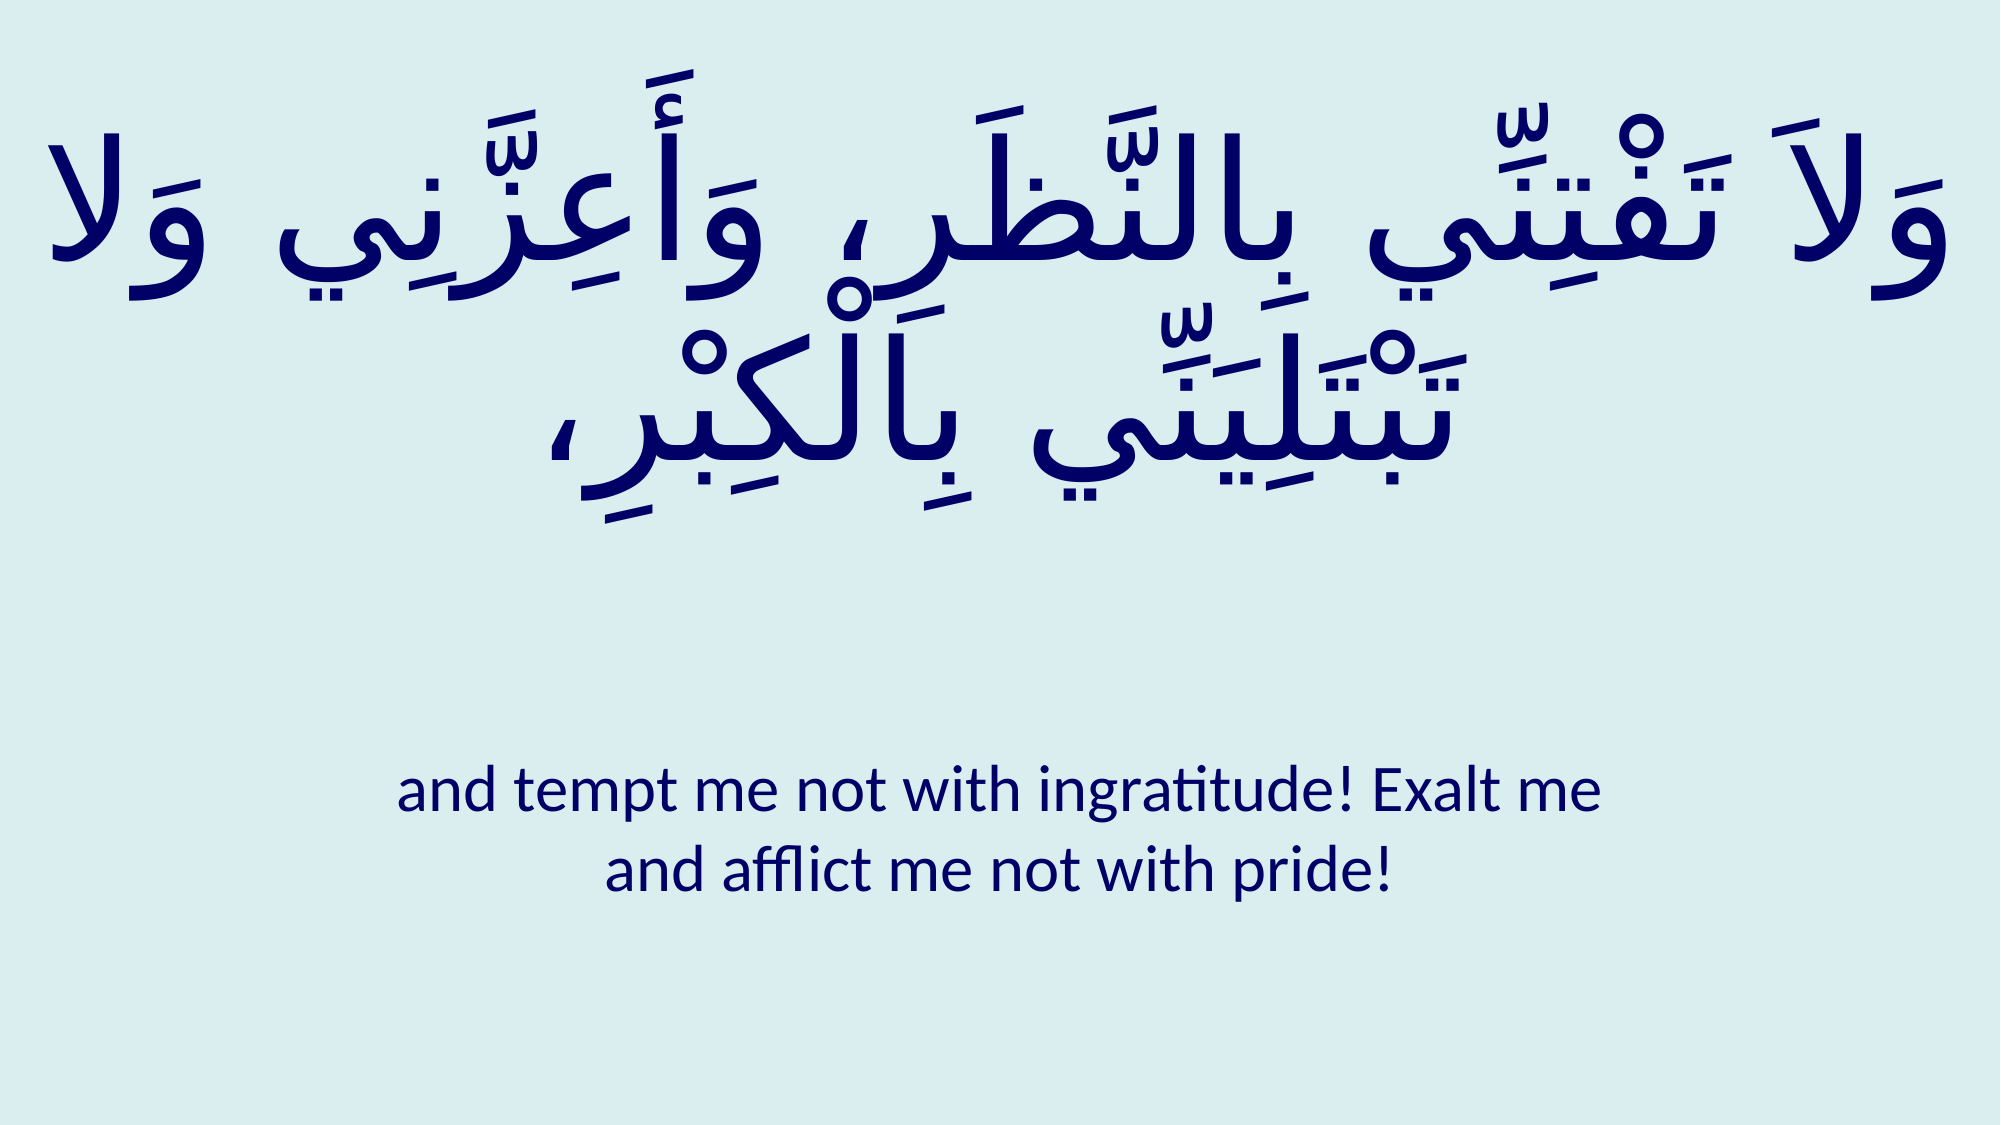

# وَلاَ تَفْتِنِّي بِالنَّظَرِ، وَأَعِزَّنِي وَلا تَبْتَلِيَنِّي بِالْكِبْرِ،
and tempt me not with ingratitude! Exalt me and afflict me not with pride!